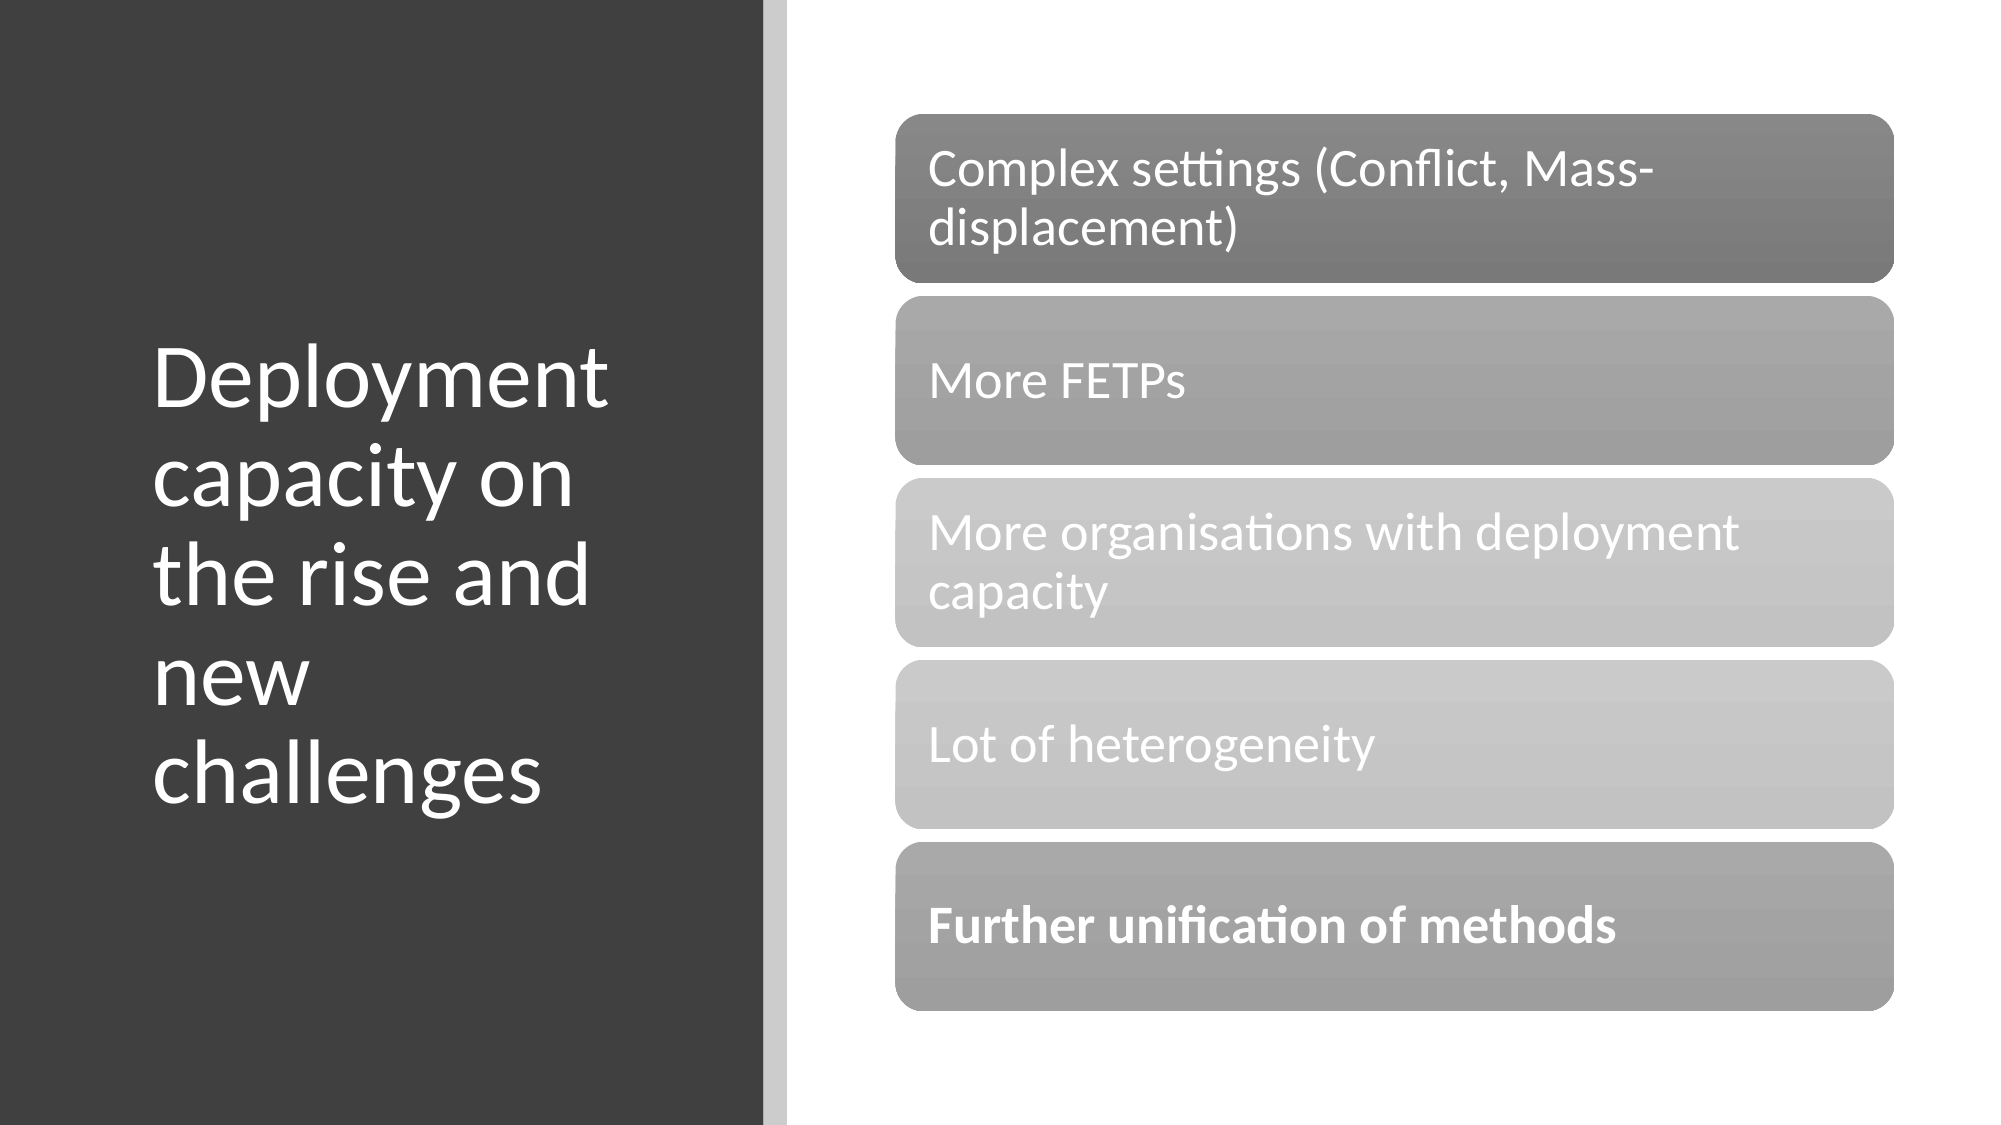

Complex settings (Conflict, Mass-displacement)
More FETPs
More organisations with deployment capacity
Lot of heterogeneity
Further unification of methods
# Deployment capacity on the rise and new challenges